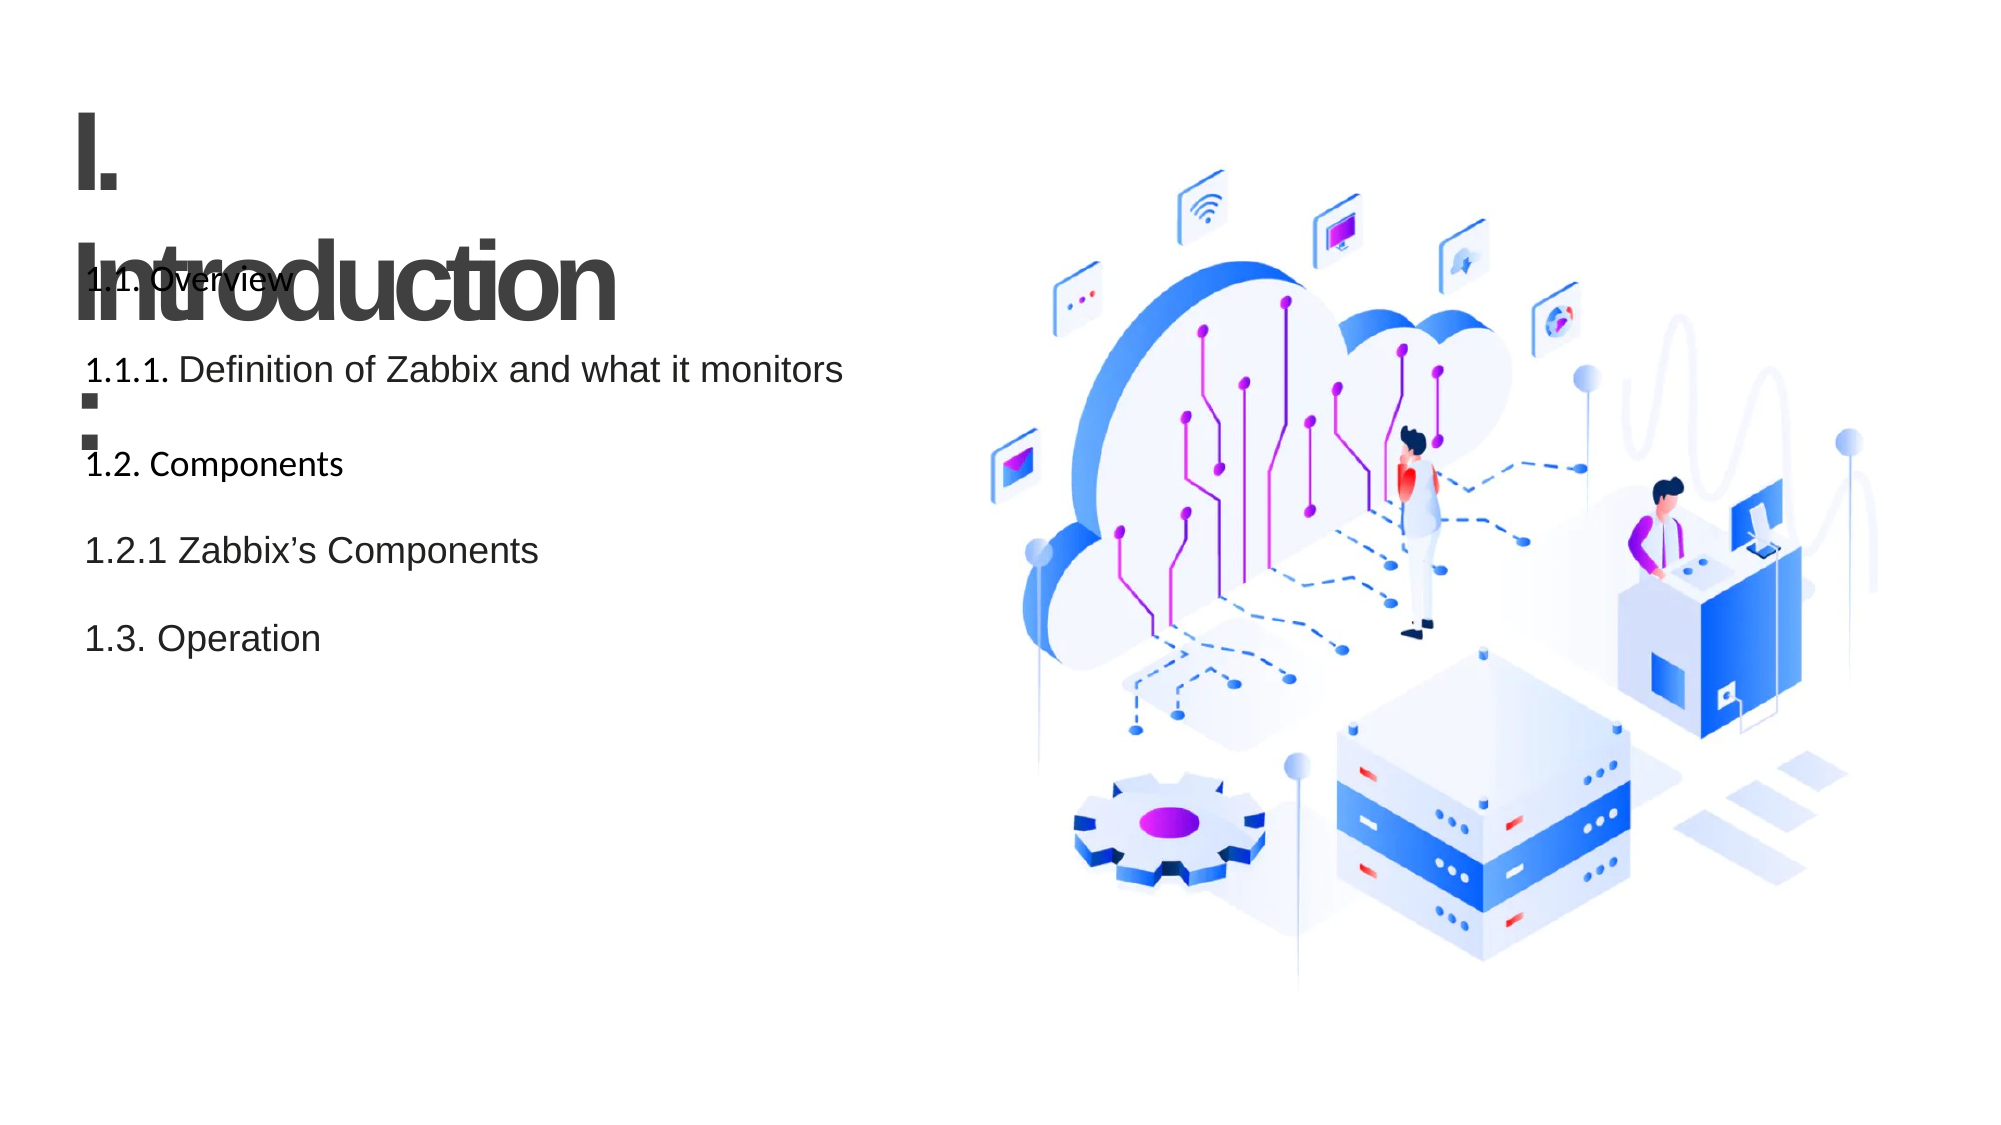

# I. Introduction:

1.1. Overview
1.1.1. Definition of Zabbix and what it monitors
1.2. Components
1.2.1 Zabbix’s Components
1.3. Operation